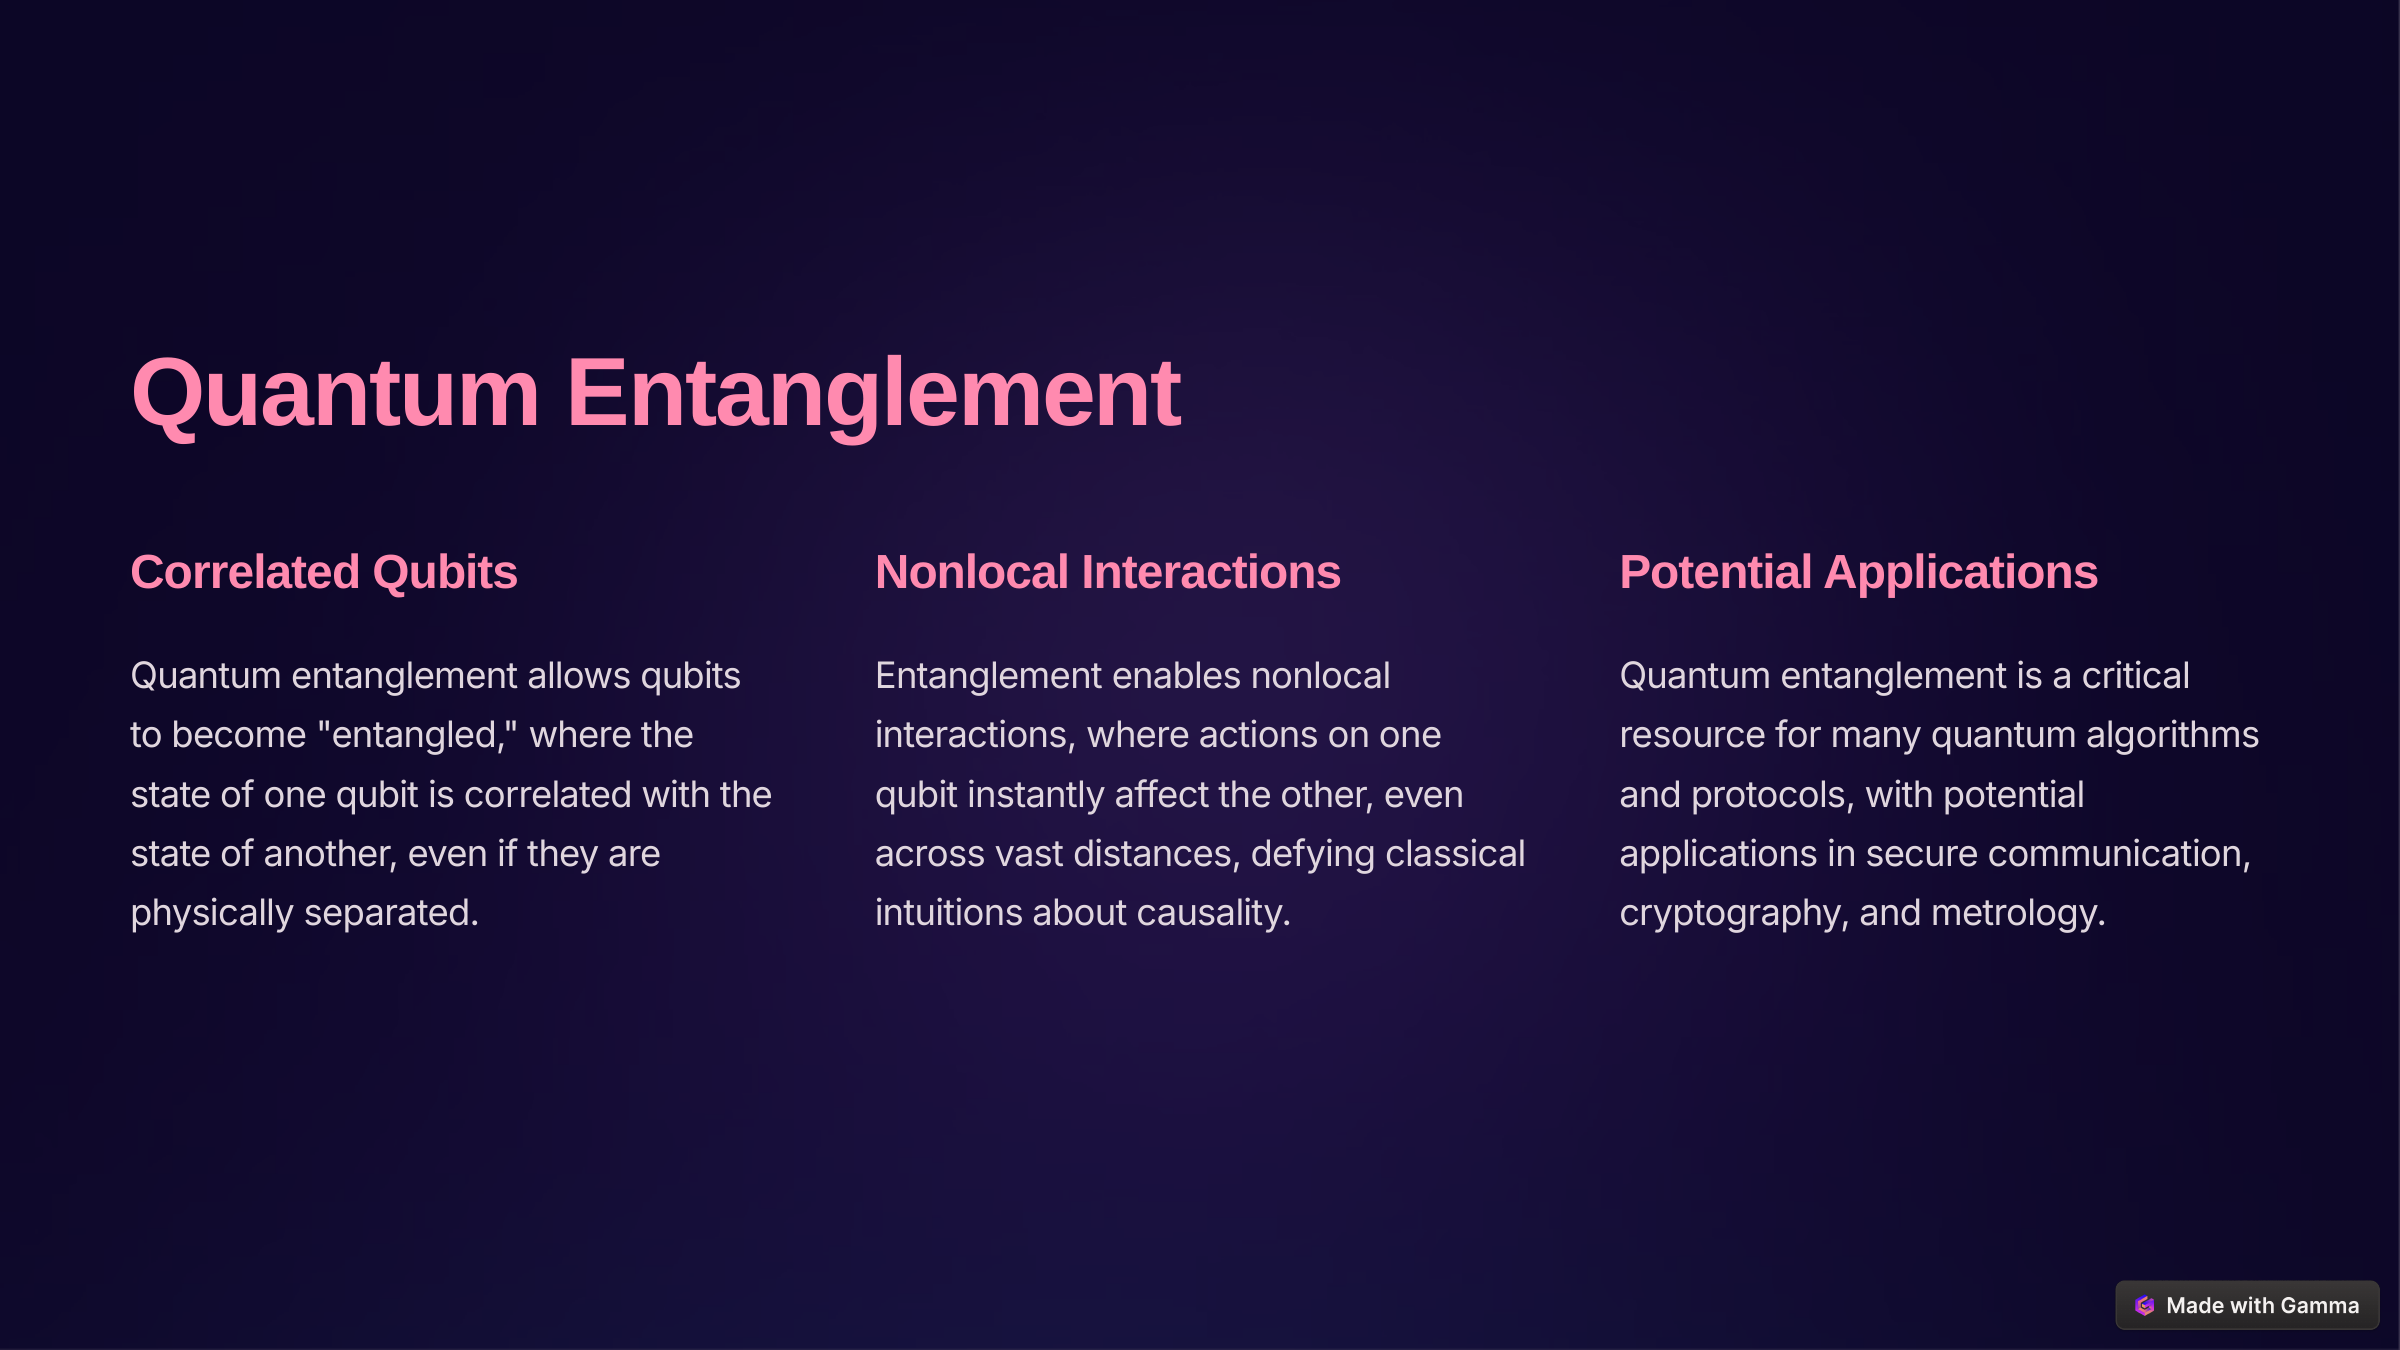

Quantum Entanglement
Correlated Qubits
Nonlocal Interactions
Potential Applications
Quantum entanglement allows qubits to become "entangled," where the state of one qubit is correlated with the state of another, even if they are physically separated.
Entanglement enables nonlocal interactions, where actions on one qubit instantly affect the other, even across vast distances, defying classical intuitions about causality.
Quantum entanglement is a critical resource for many quantum algorithms and protocols, with potential applications in secure communication, cryptography, and metrology.